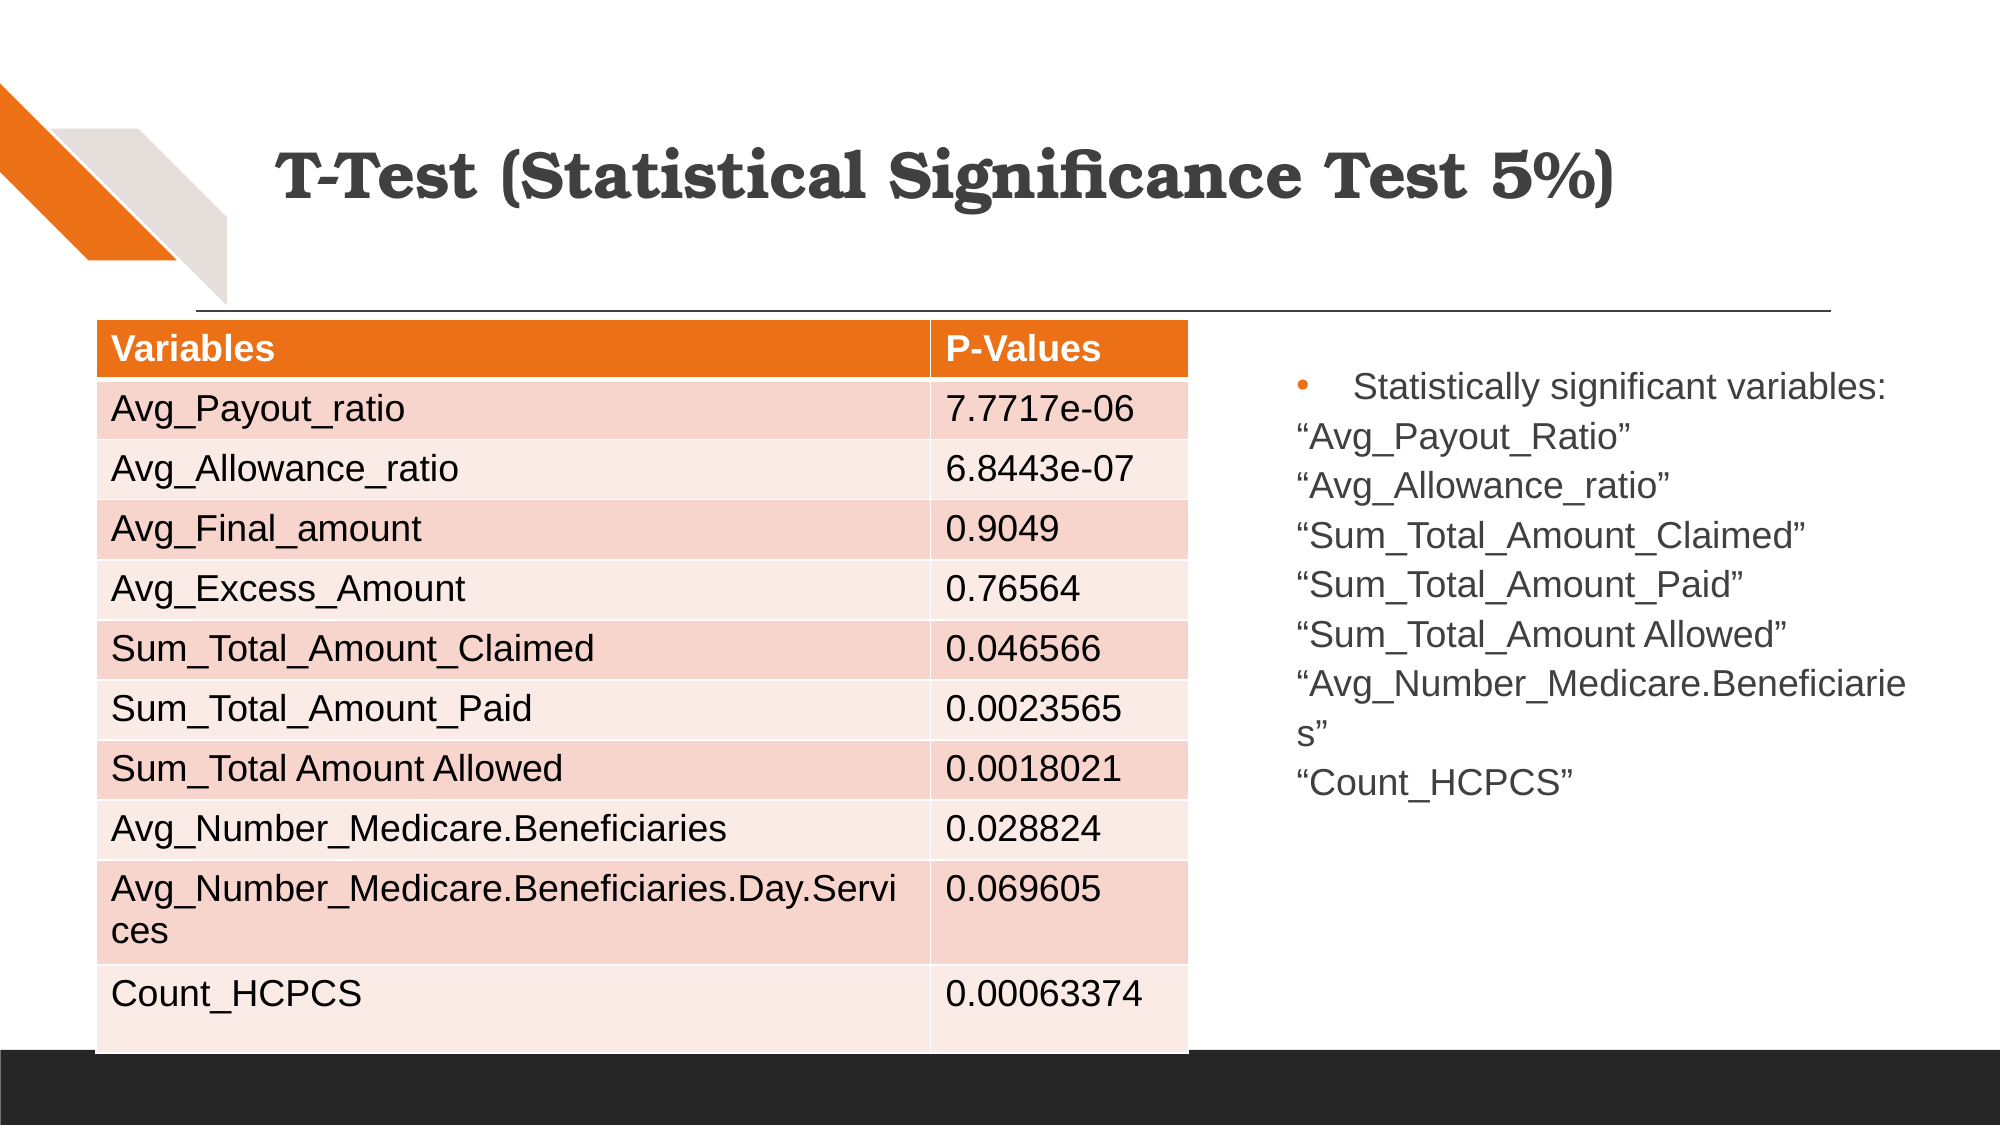

# T-Test (Statistical Significance Test 5%)
| Variables | P-Values |
| --- | --- |
| Avg\_Payout\_ratio | 7.7717e-06 |
| Avg\_Allowance\_ratio | 6.8443e-07 |
| Avg\_Final\_amount | 0.9049 |
| Avg\_Excess\_Amount | 0.76564 |
| Sum\_Total\_Amount\_Claimed | 0.046566 |
| Sum\_Total\_Amount\_Paid | 0.0023565 |
| Sum\_Total Amount Allowed | 0.0018021 |
| Avg\_Number\_Medicare.Beneficiaries | 0.028824 |
| Avg\_Number\_Medicare.Beneficiaries.Day.Services | 0.069605 |
| Count\_HCPCS | 0.00063374 |
Statistically significant variables:
“Avg_Payout_Ratio”
“Avg_Allowance_ratio”
“Sum_Total_Amount_Claimed”
“Sum_Total_Amount_Paid”
“Sum_Total_Amount Allowed”
“Avg_Number_Medicare.Beneficiaries”
“Count_HCPCS”
Transform skewed data to approximately conform to normality by using log transformation
Class weights assigned to reduce skewness according to the balancing ratio